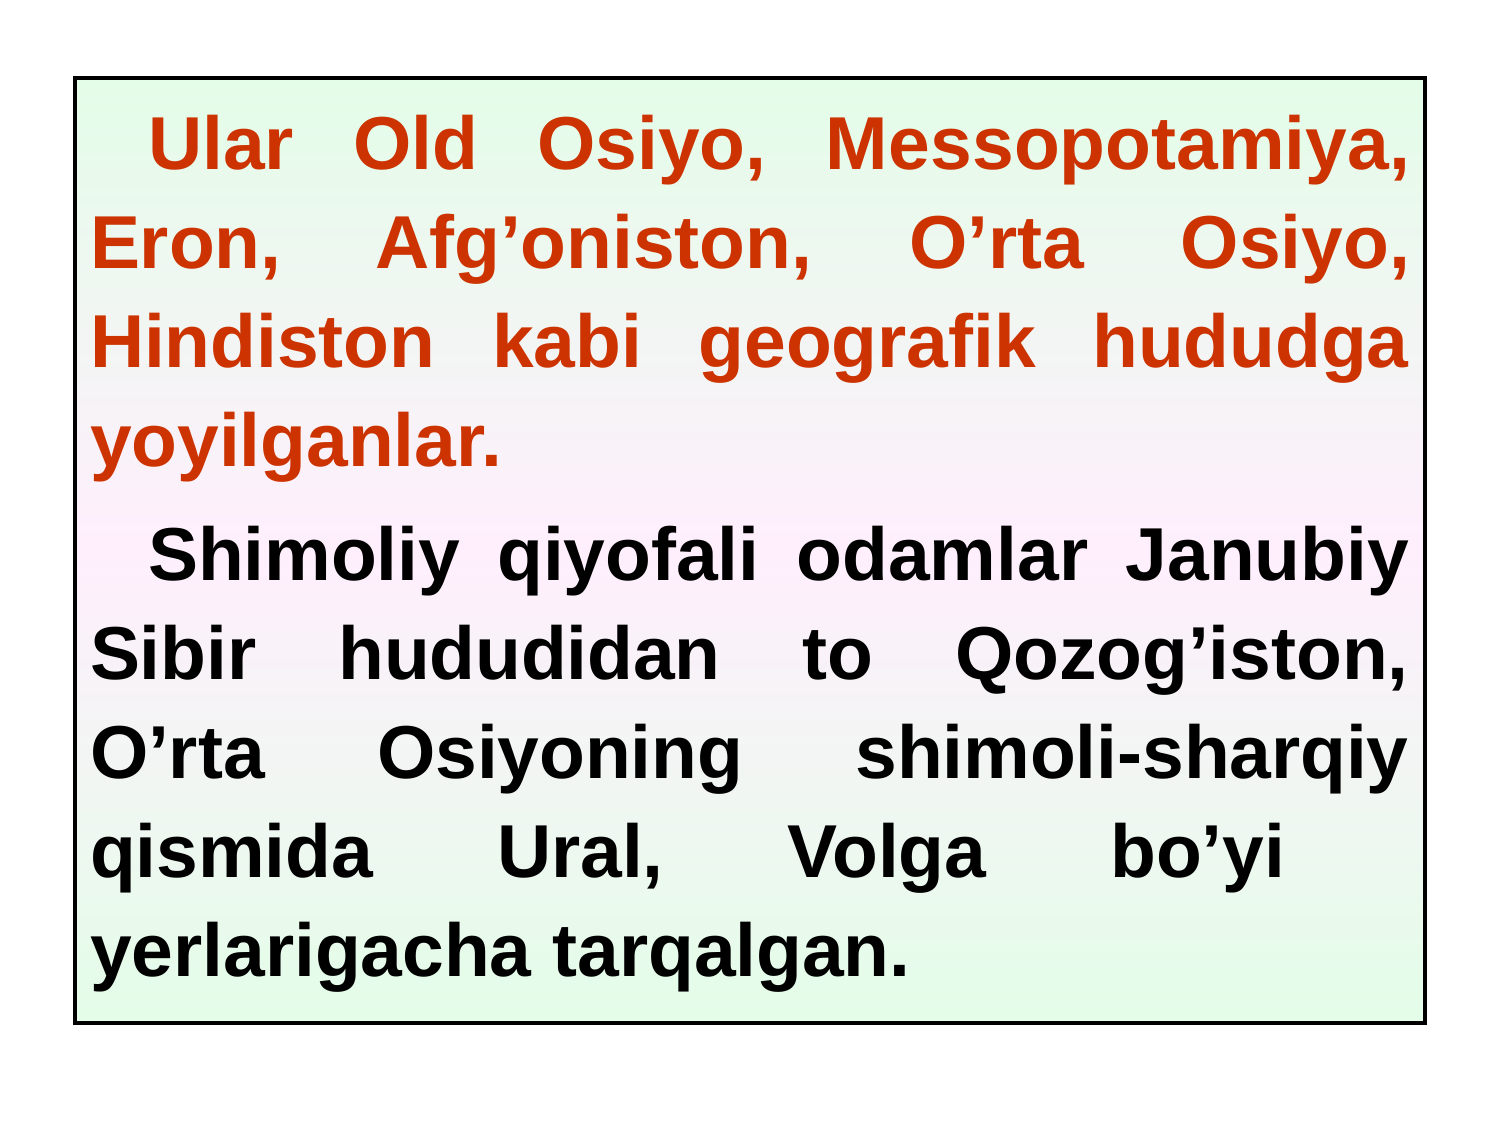

Ular Old Osiyo, Messopotamiya, Eron, Afg’oniston, O’rta Osiyo, Hindiston kabi geografik hududga yoyilganlar.
Shimoliy qiyofali odamlar Janubiy Sibir hududidan to Qozog’iston, O’rta Osiyoning shimoli-sharqiy qismida Ural, Volga bo’yi  yerlarigacha tarqalgan.